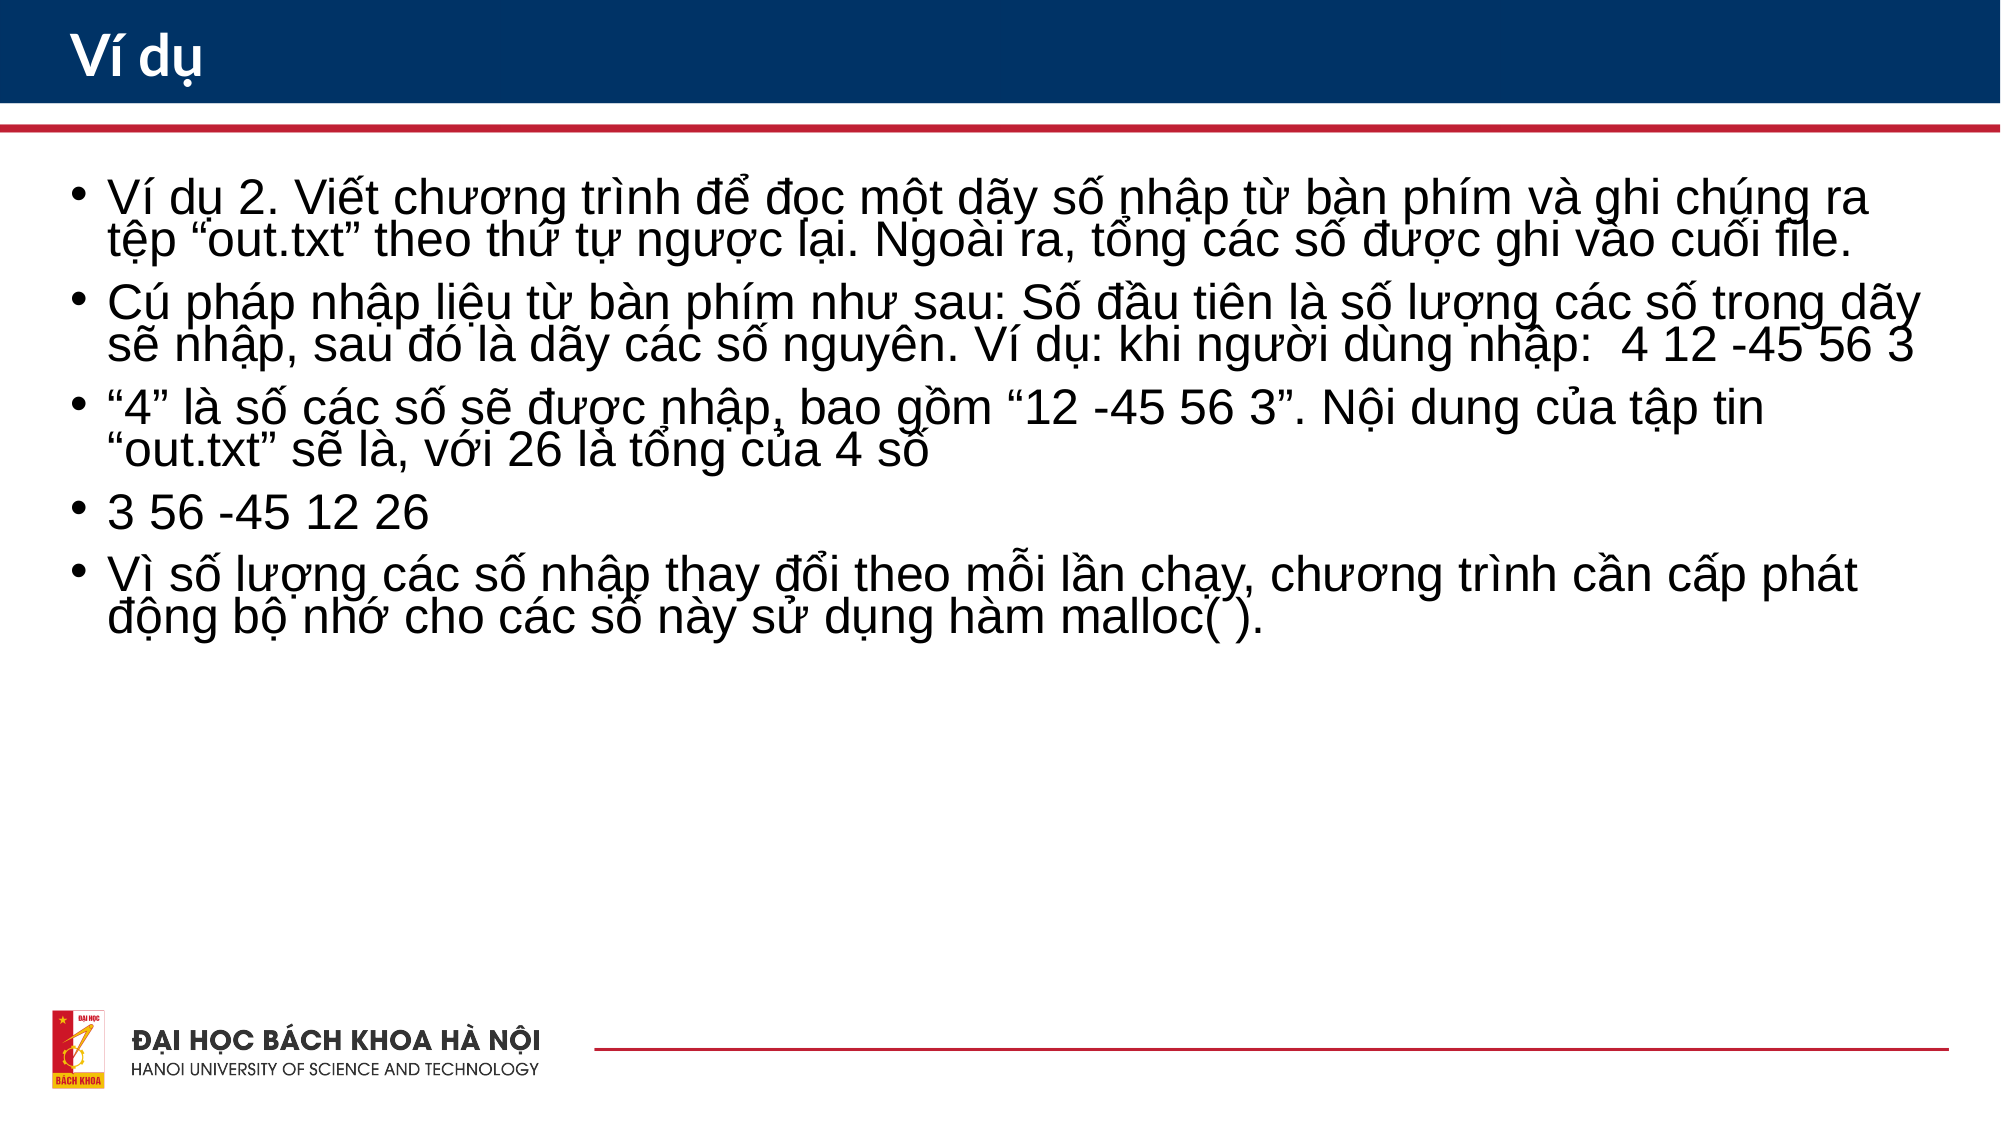

# Ví dụ
Ví dụ 2. Viết chương trình để đọc một dãy số nhập từ bàn phím và ghi chúng ra tệp “out.txt” theo thứ tự ngược lại. Ngoài ra, tổng các số được ghi vào cuối file.
Cú pháp nhập liệu từ bàn phím như sau: Số đầu tiên là số lượng các số trong dãy sẽ nhập, sau đó là dãy các số nguyên. Ví dụ: khi người dùng nhập:  4 12 -45 56 3
“4” là số các số sẽ được nhập, bao gồm “12 -45 56 3”. Nội dung của tập tin “out.txt” sẽ là, với 26 là tổng của 4 số
3 56 -45 12 26
Vì số lượng các số nhập thay đổi theo mỗi lần chạy, chương trình cần cấp phát động bộ nhớ cho các số này sử dụng hàm malloc( ).